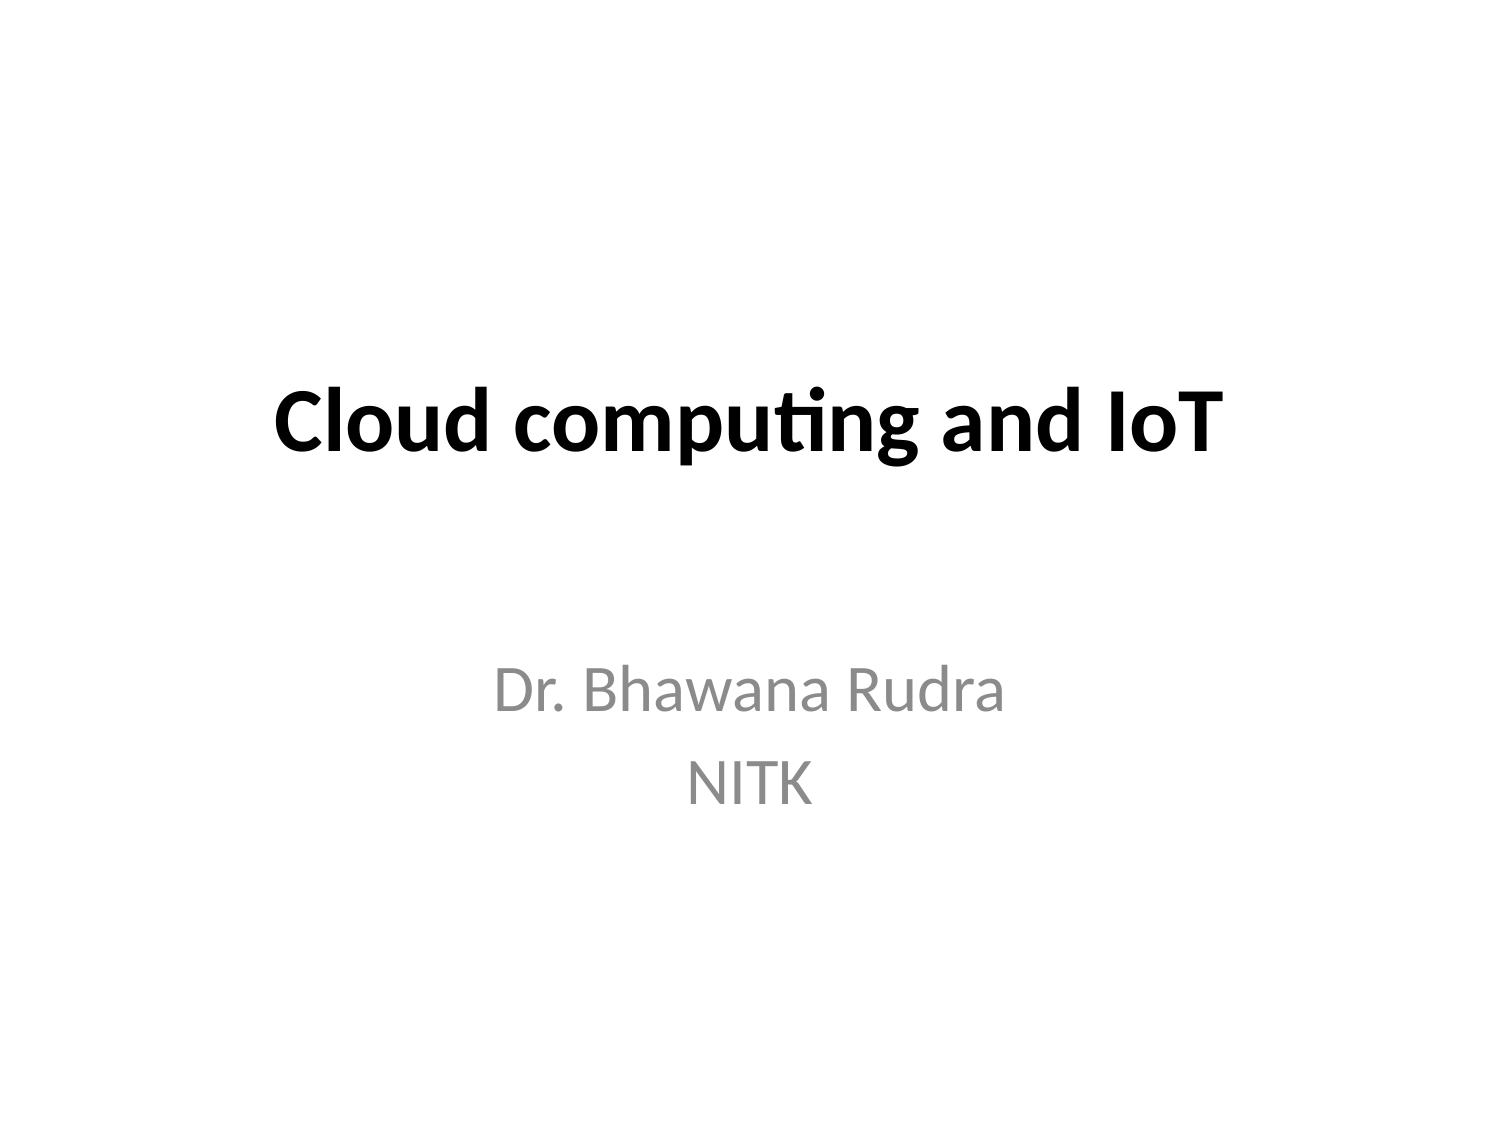

# Cloud computing and IoT
Dr. Bhawana Rudra
NITK